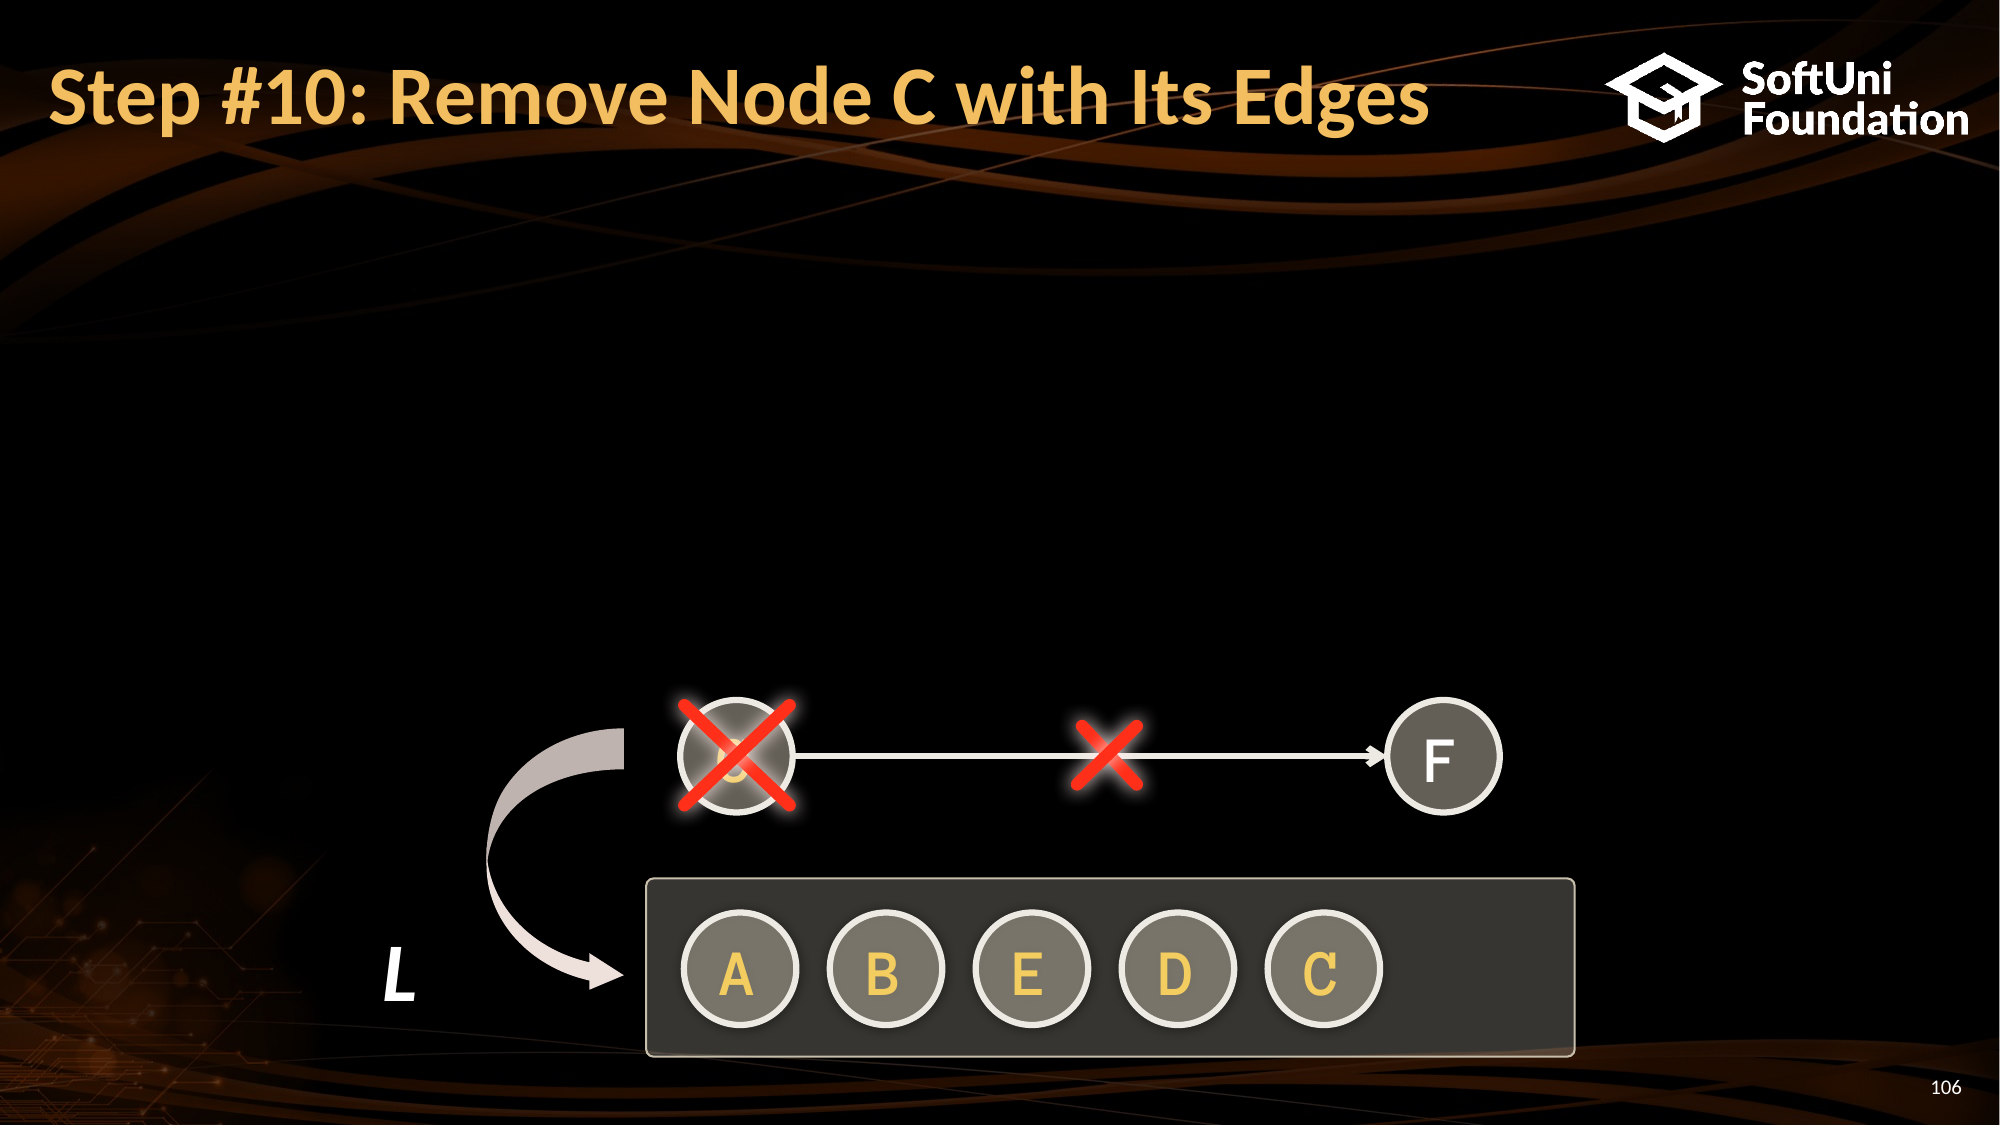

# Step #10: Remove Node C with Its Edges

C
F

L
A
B
E
D
C
106